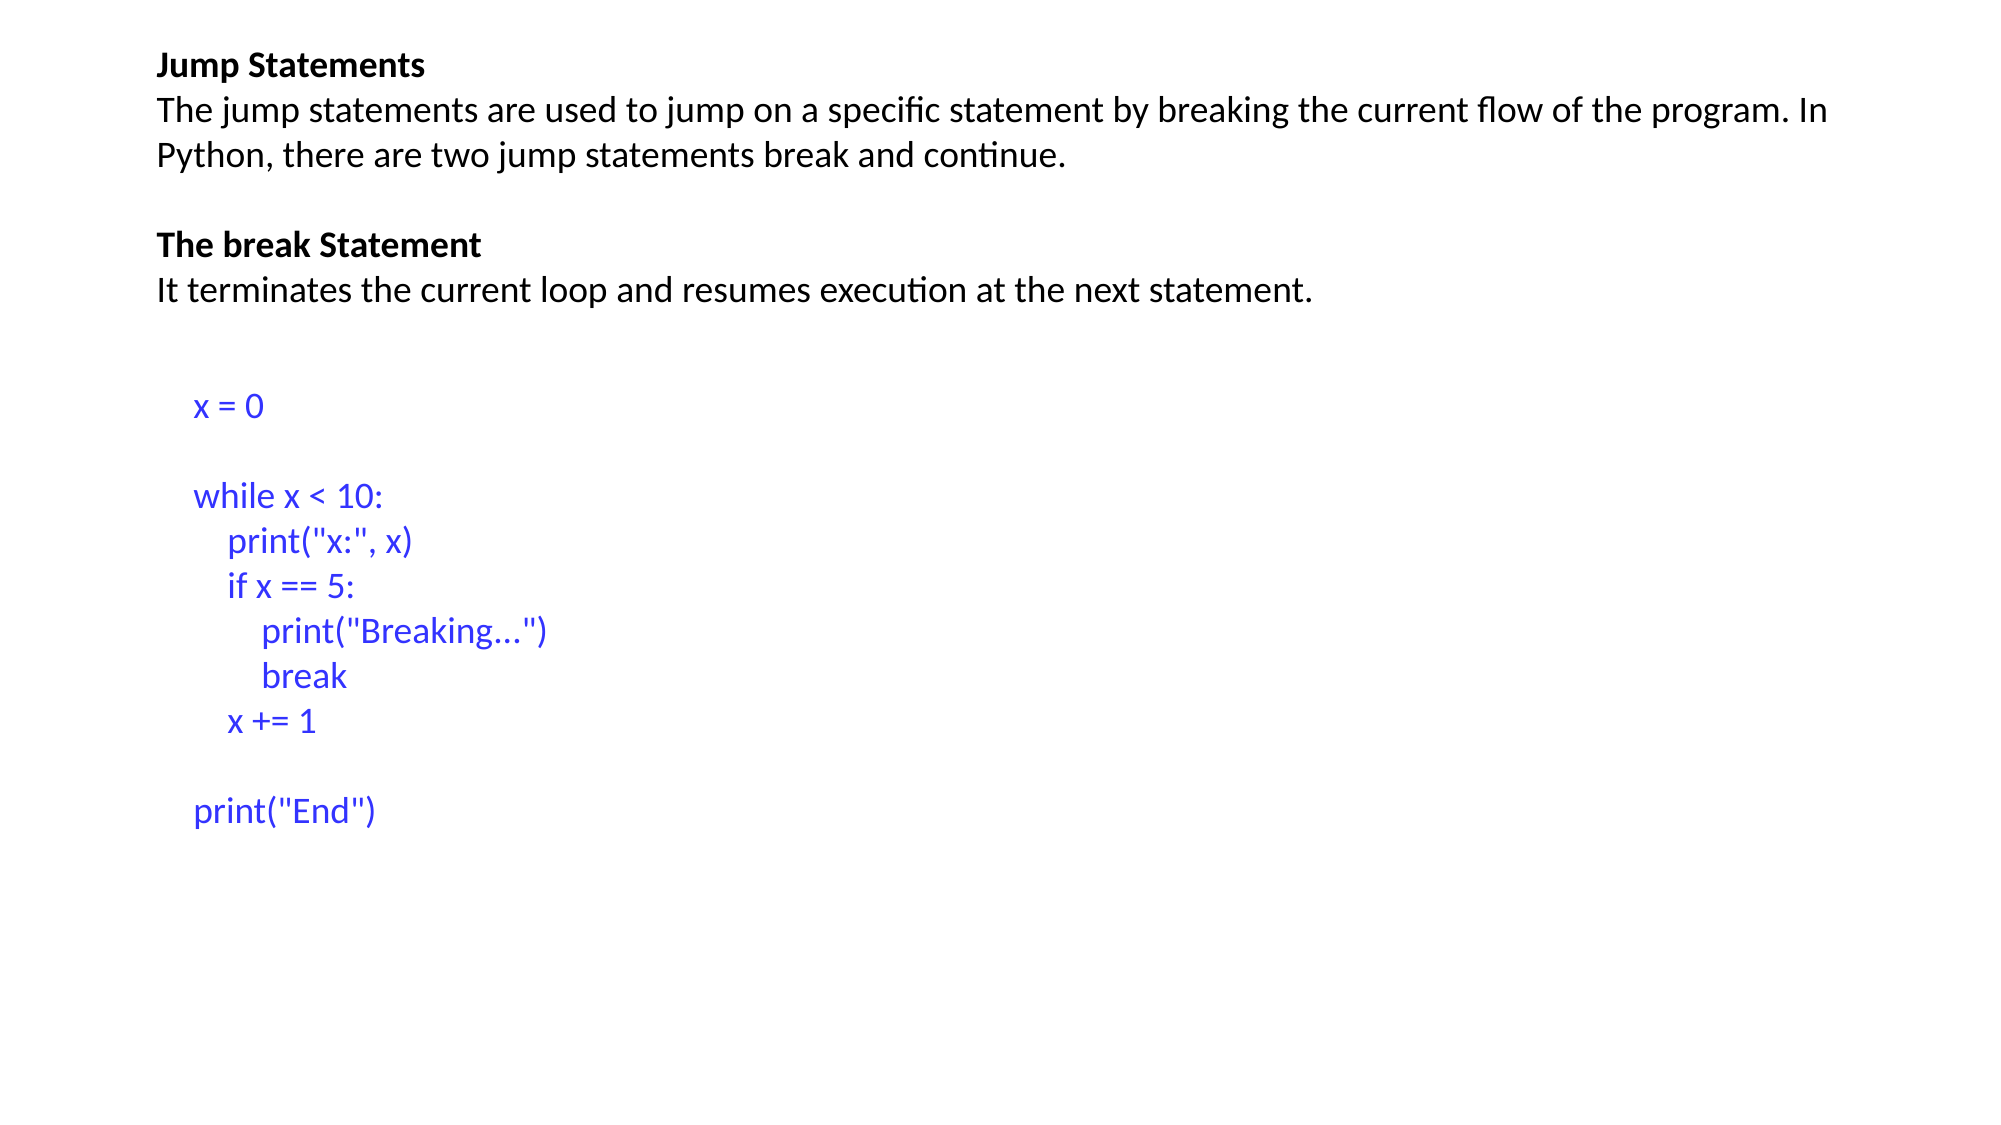

Jump Statements
The jump statements are used to jump on a specific statement by breaking the current flow of the program. In Python, there are two jump statements break and continue.

The break Statement
It terminates the current loop and resumes execution at the next statement.
x = 0

while x < 10:
    print("x:", x)
    if x == 5:
        print("Breaking...")
        break
    x += 1

print("End")